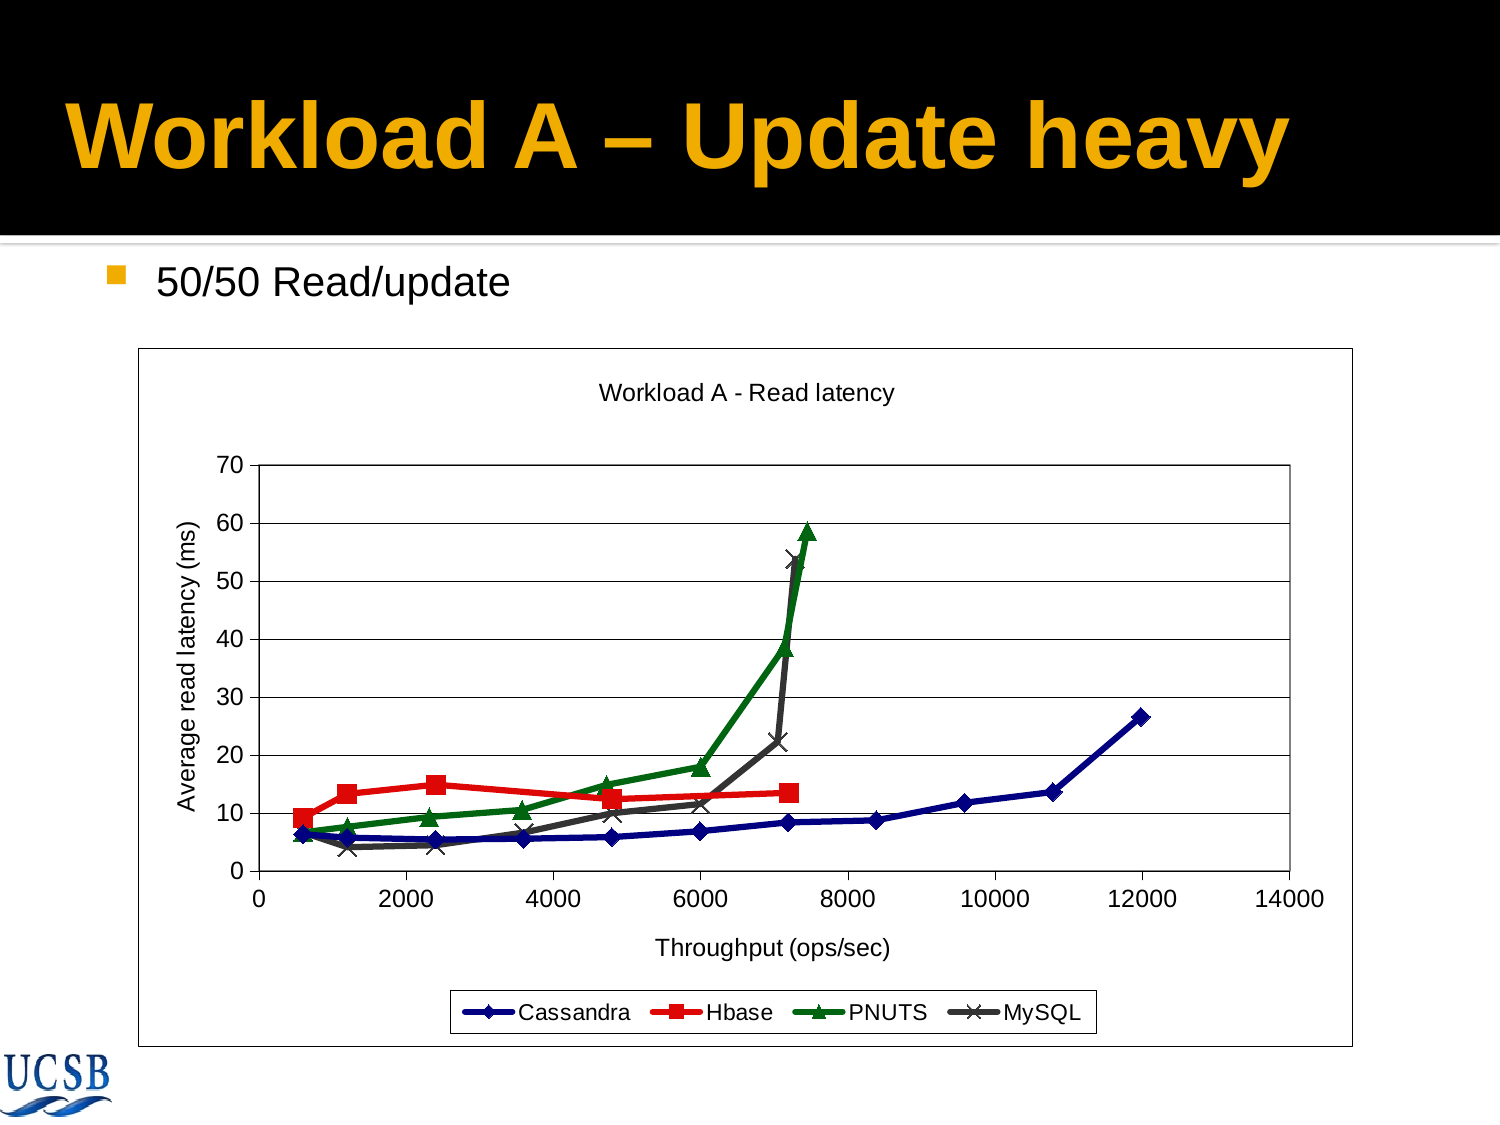

# Workload A – Update heavy
50/50 Read/update

### Chart: Workload A - Read latency

| Category | Cassandra | Hbase |  | MySQL |
|---|---|---|---|---|